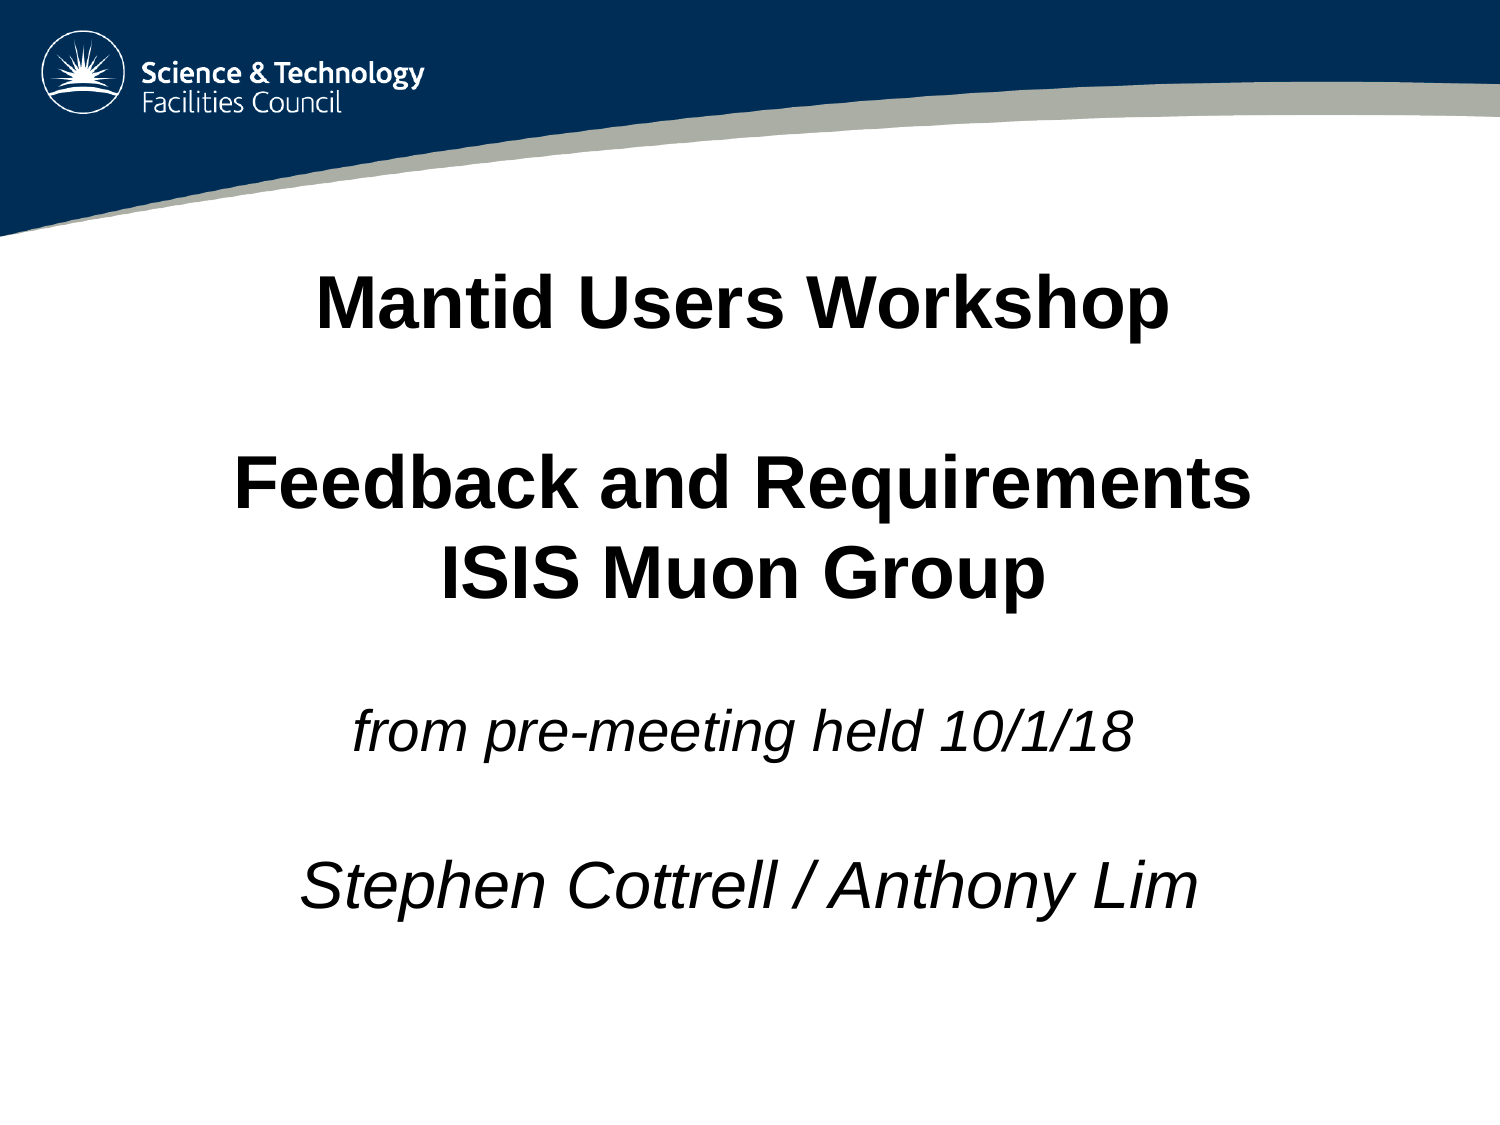

# Mantid Users Workshop Feedback and Requirements ISIS Muon Group from pre-meeting held 10/1/18
Stephen Cottrell / Anthony Lim